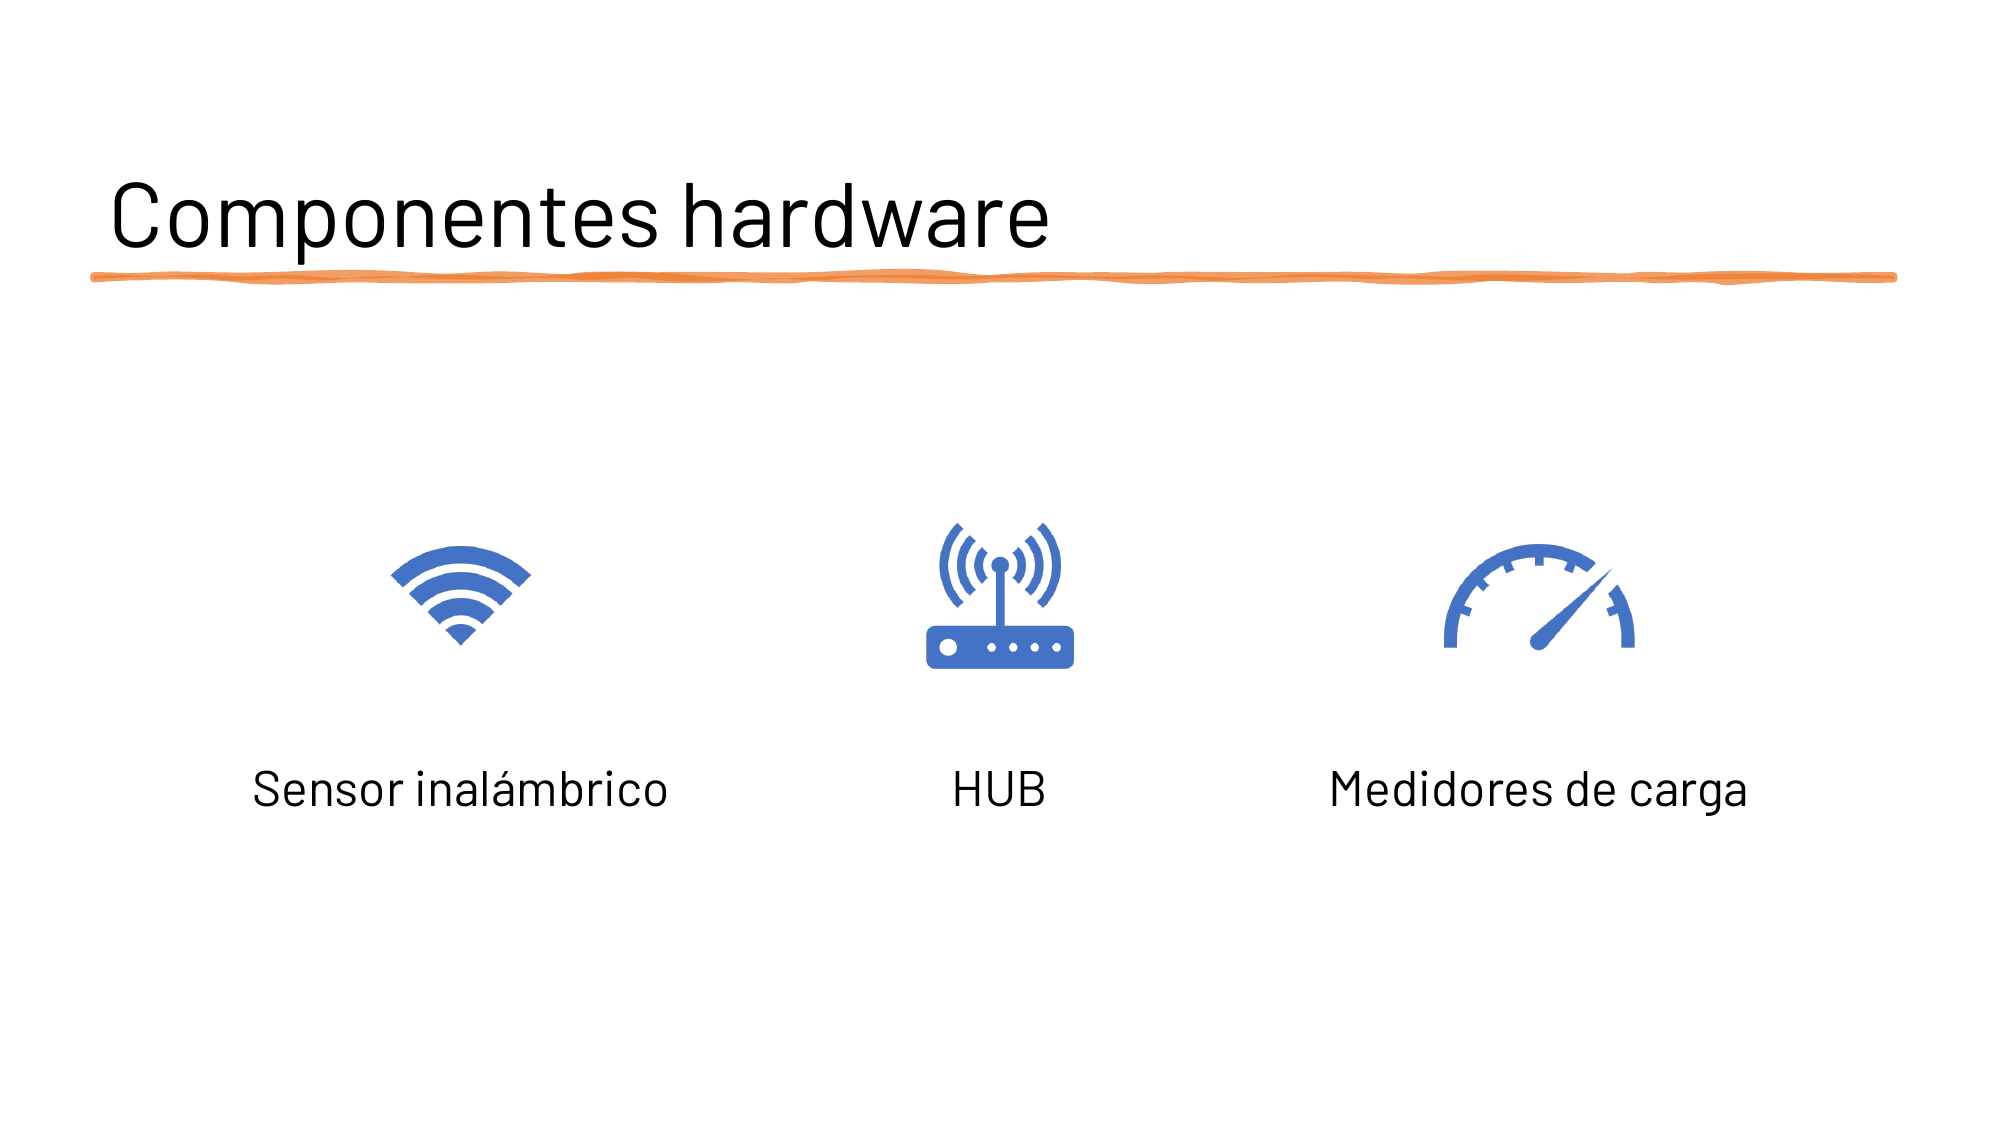

# Componentes hardware

Sensor inalámbrico
HUB
Medidores de carga